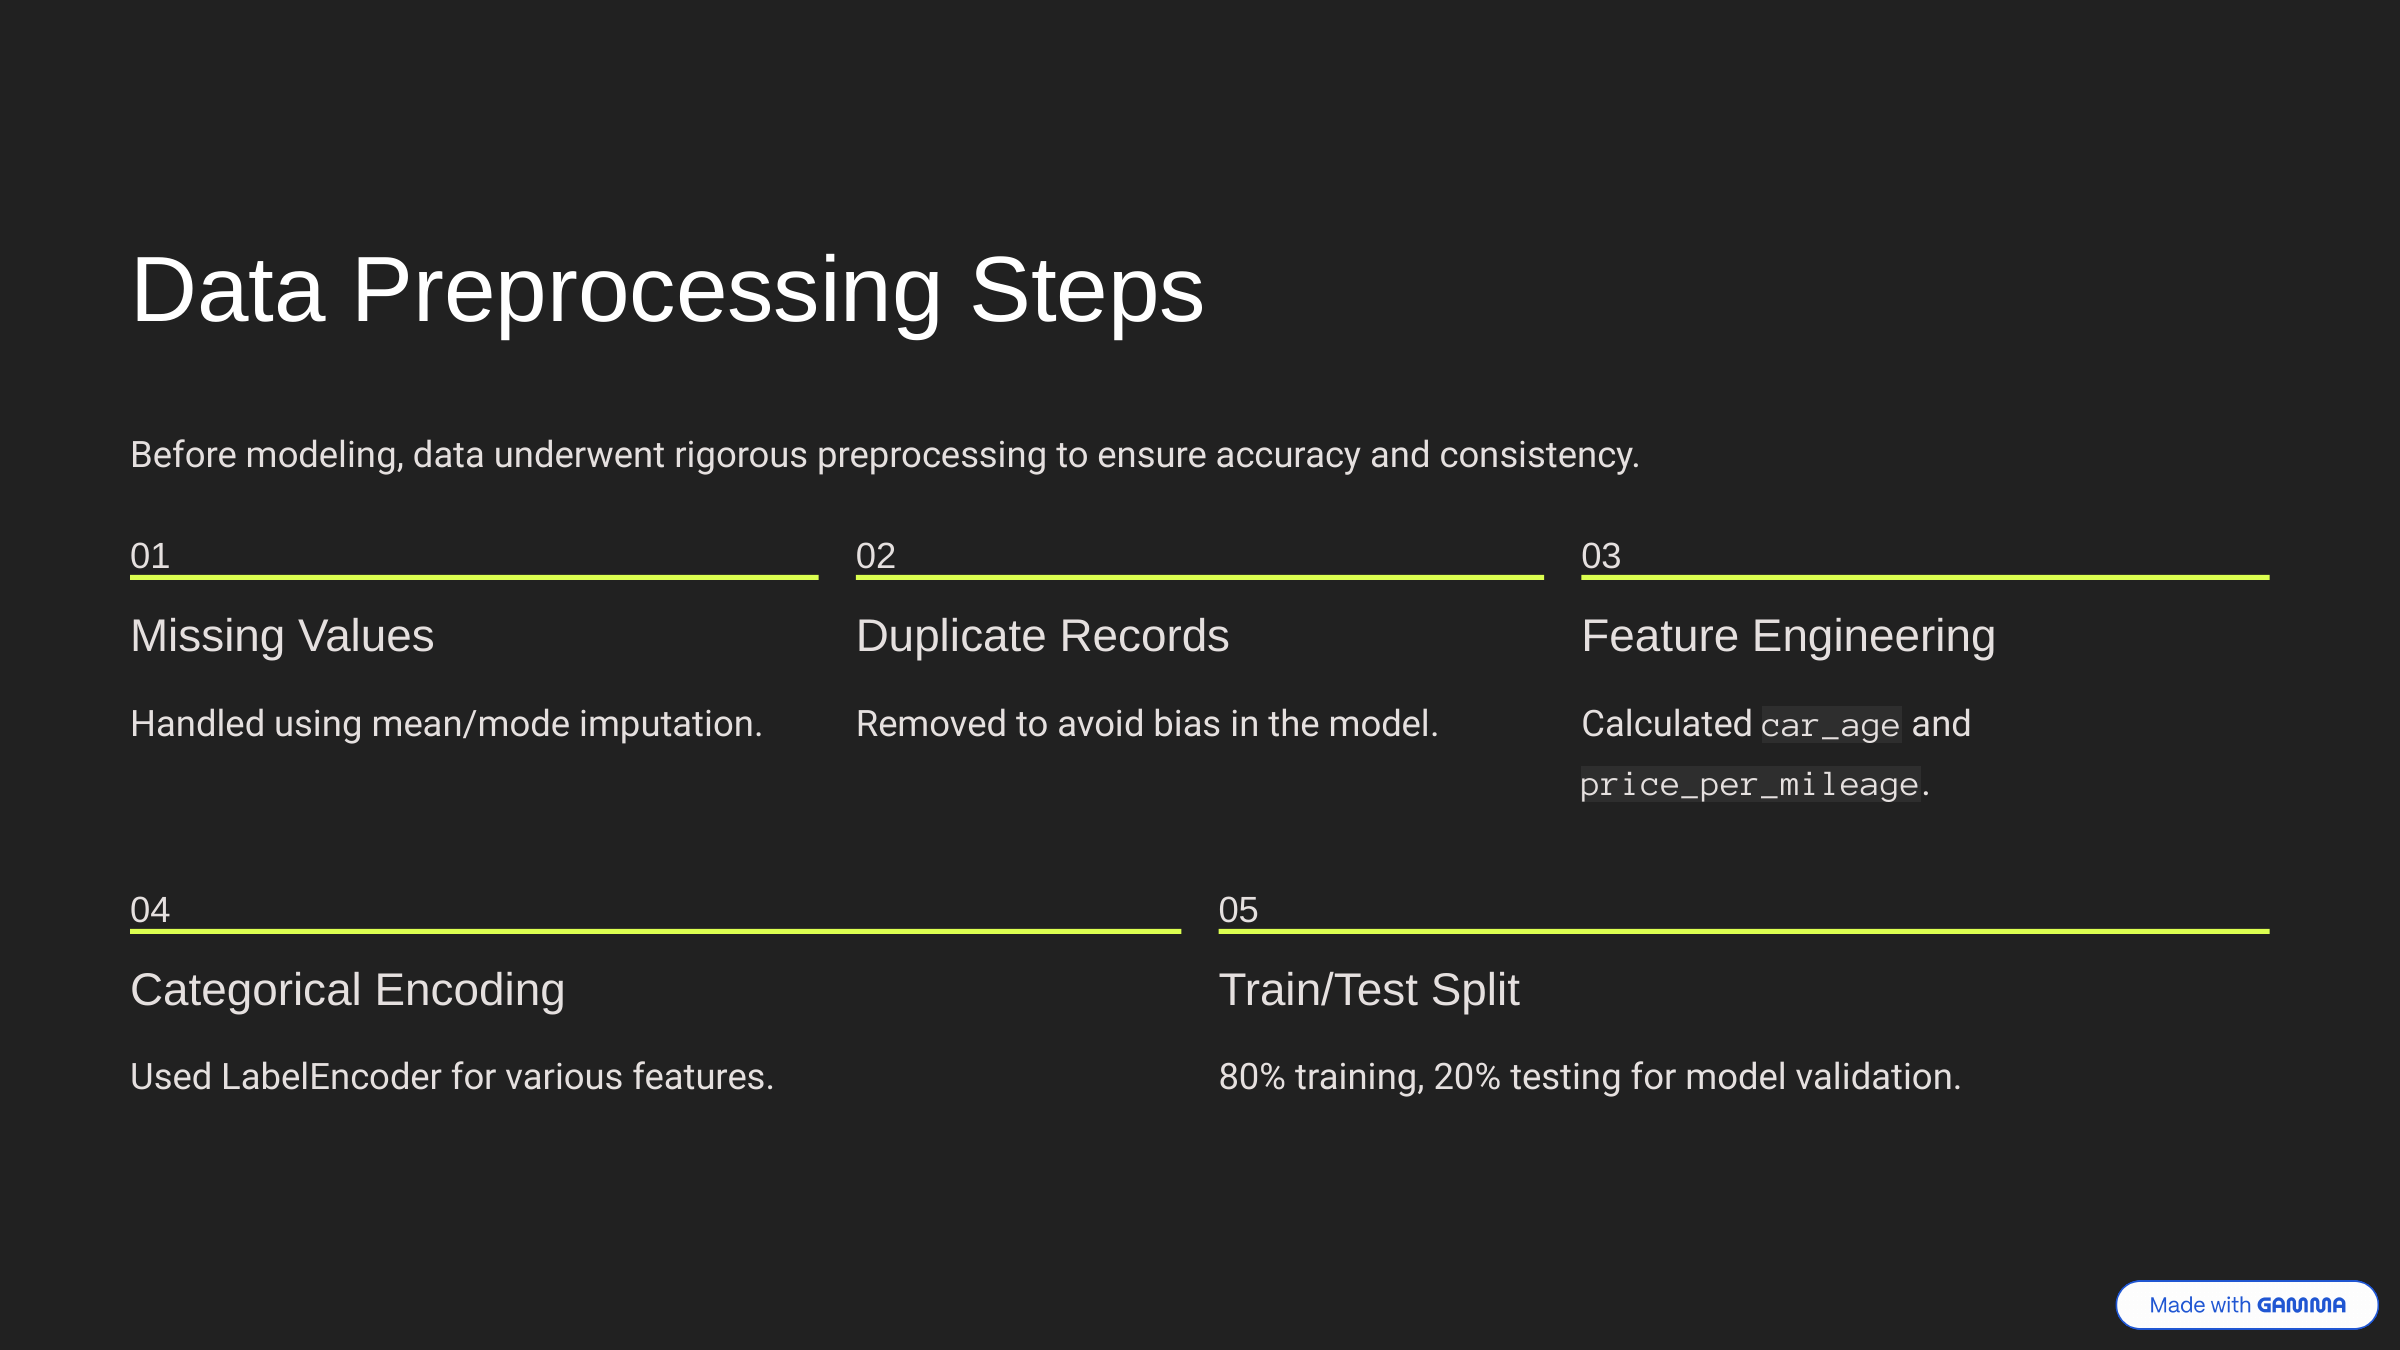

Data Preprocessing Steps
Before modeling, data underwent rigorous preprocessing to ensure accuracy and consistency.
01
02
03

Missing Values
Duplicate Records
Feature Engineering
Handled using mean/mode imputation.
Removed to avoid bias in the model.
Calculated car_age and price_per_mileage.
04
05

Categorical Encoding
Train/Test Split
Used LabelEncoder for various features.
80% training, 20% testing for model validation.